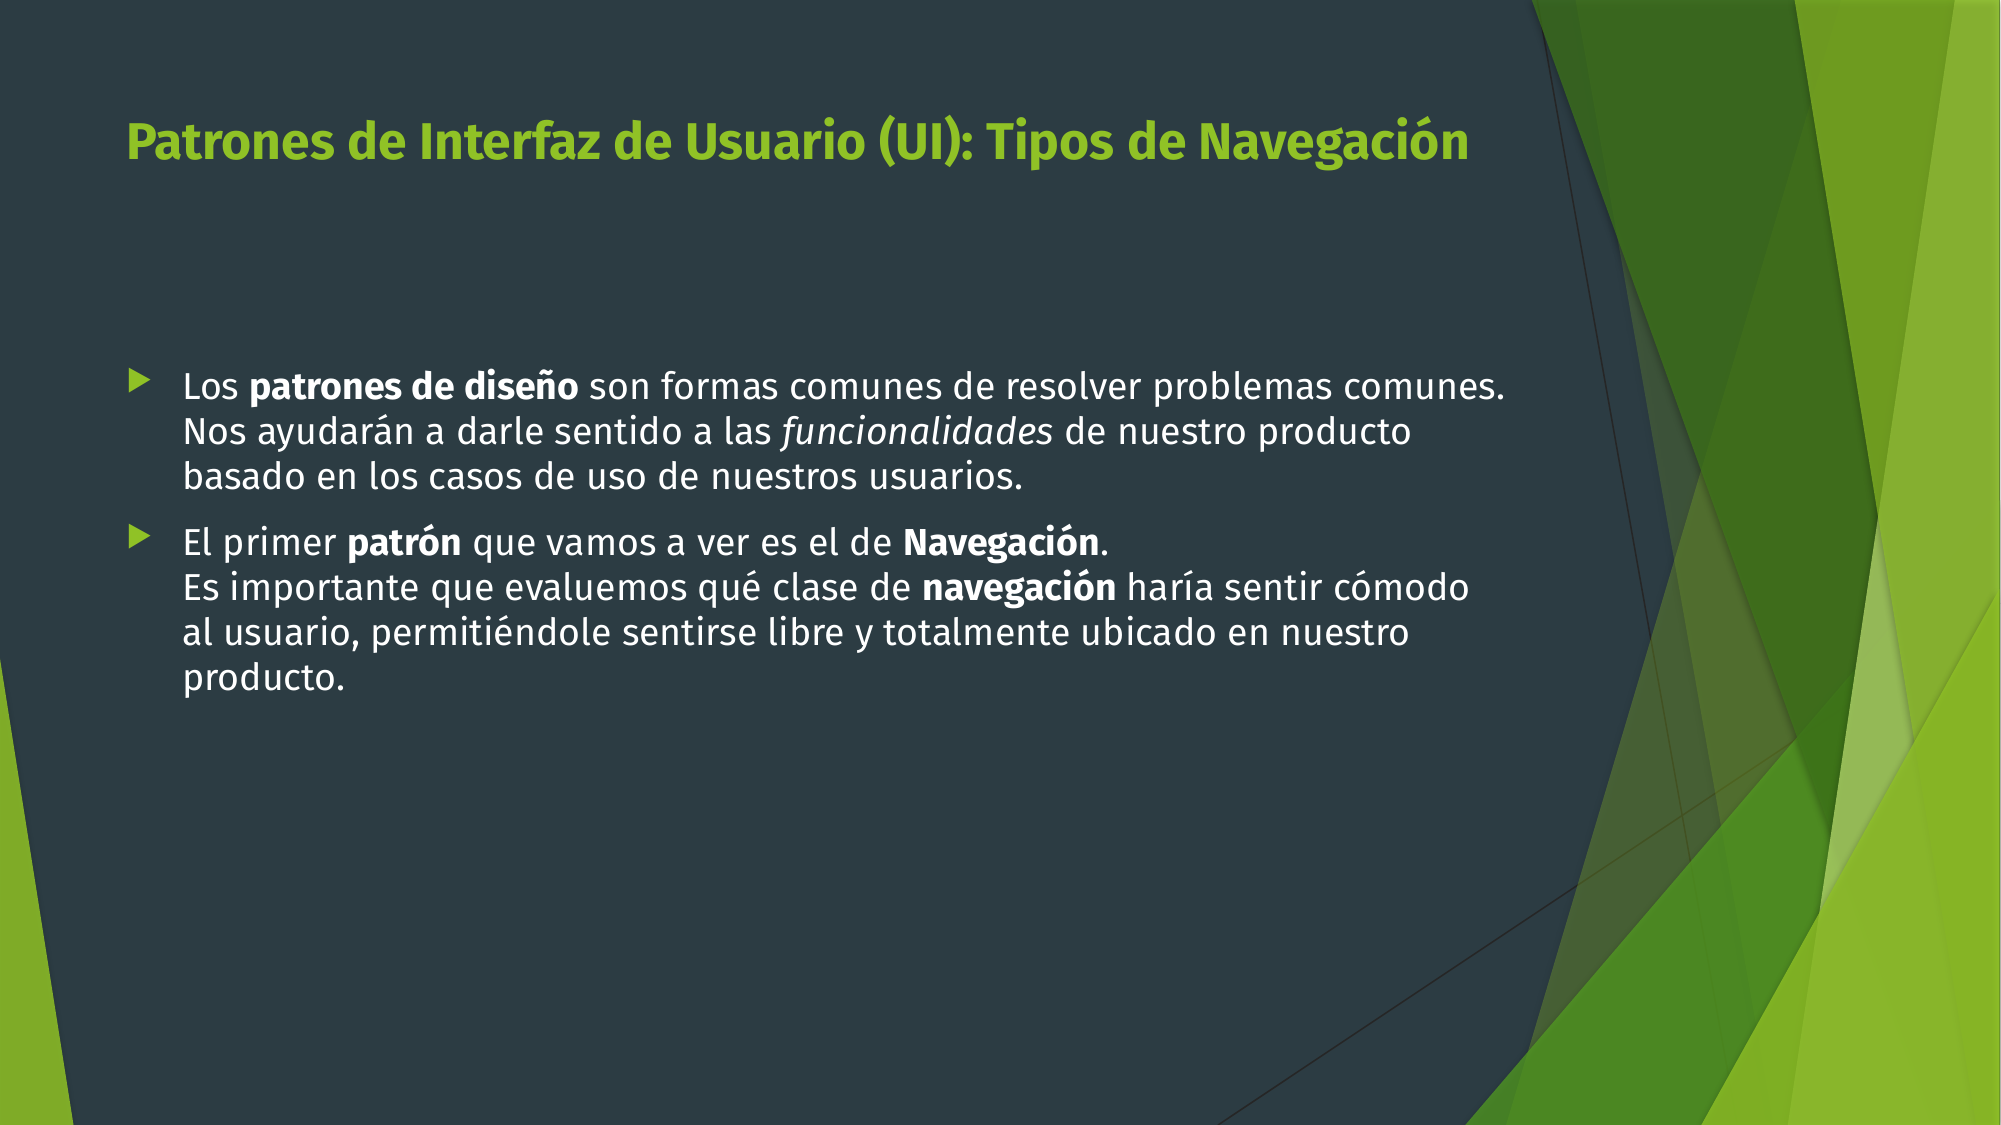

# Patrones de Interfaz de Usuario (UI): Tipos de Navegación
Los patrones de diseño son formas comunes de resolver problemas comunes.
Nos ayudarán a darle sentido a las funcionalidades de nuestro producto basado en los casos de uso de nuestros usuarios.
El primer patrón que vamos a ver es el de Navegación.
Es importante que evaluemos qué clase de navegación haría sentir cómodo al usuario, permitiéndole sentirse libre y totalmente ubicado en nuestro producto.